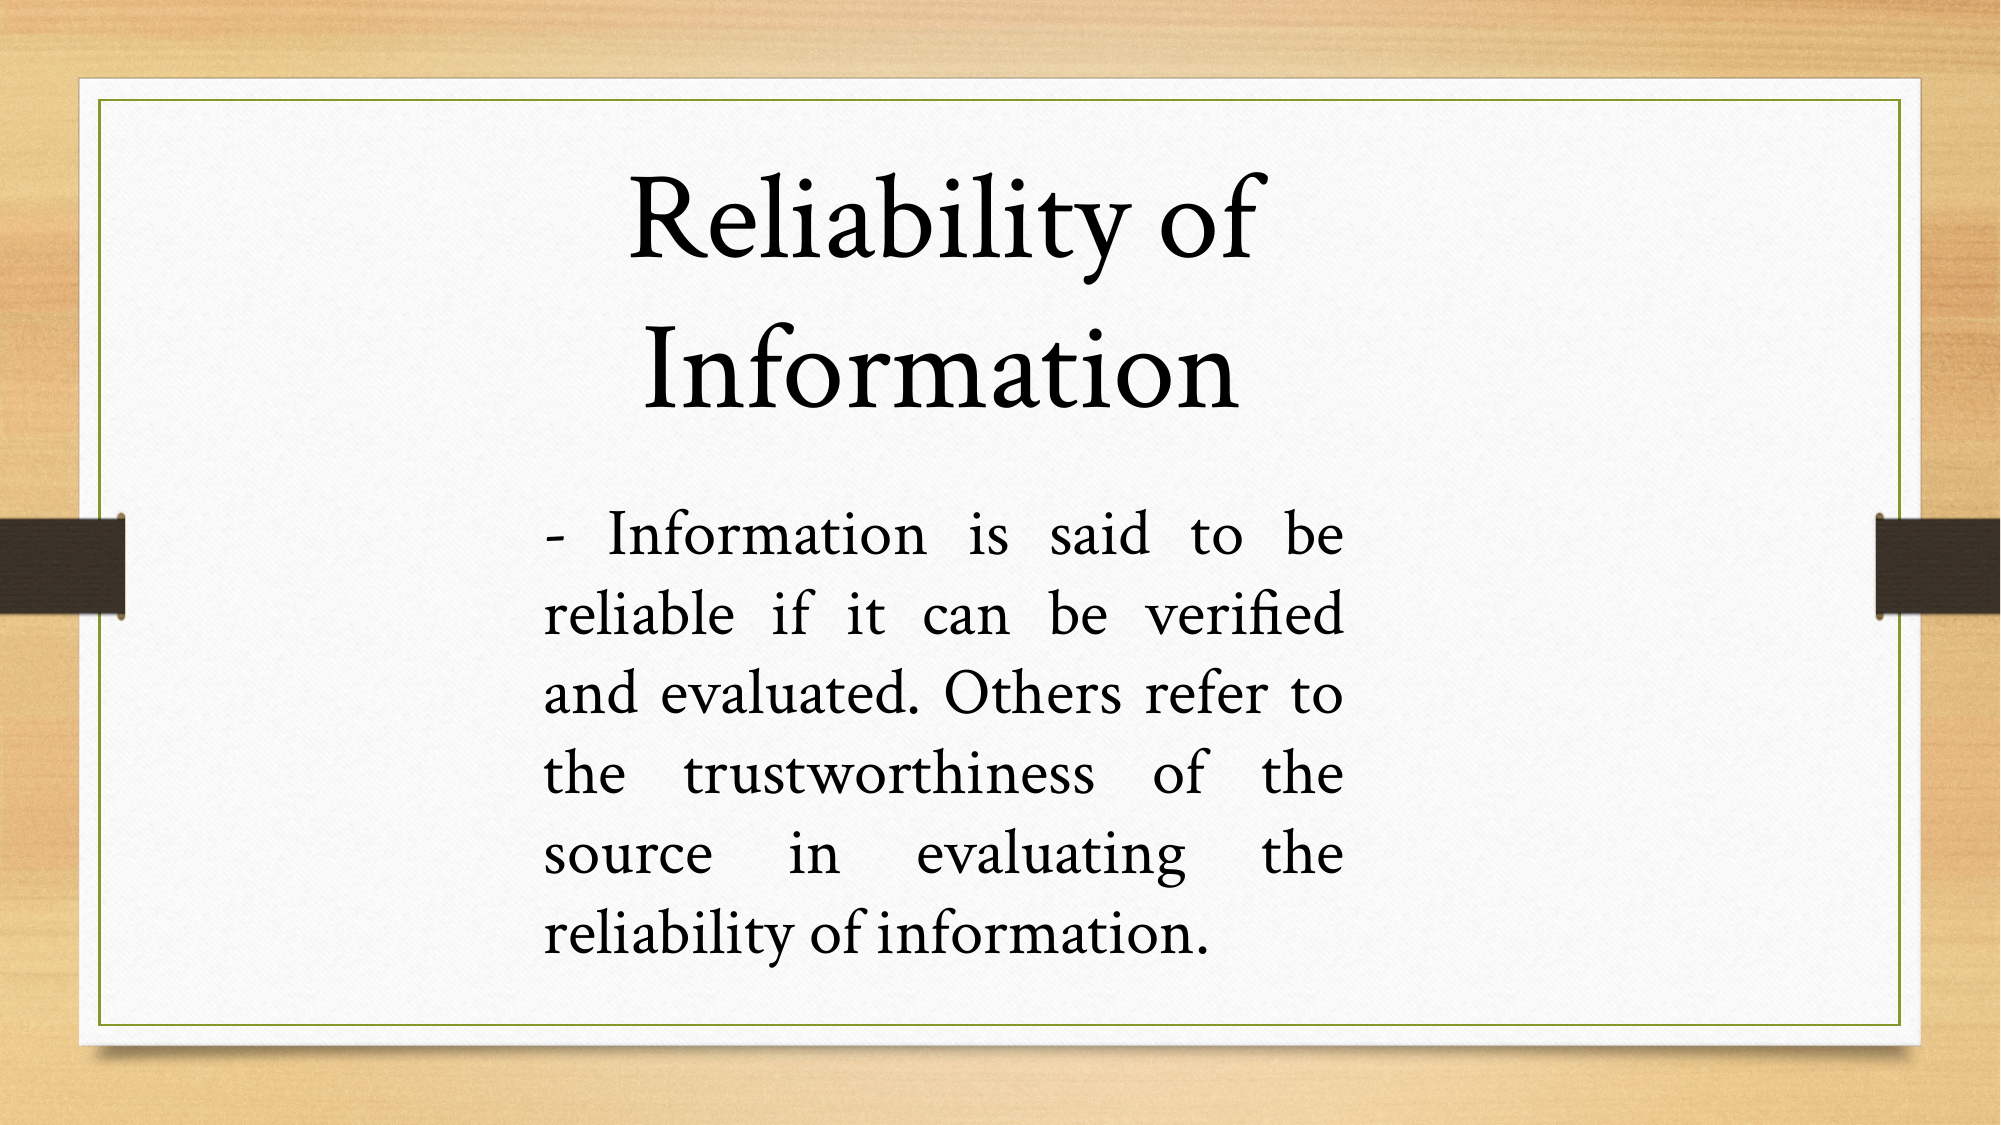

Reliability of Information
- Information is said to be reliable if it can be verified and evaluated. Others refer to the trustworthiness of the source in evaluating the reliability of information.